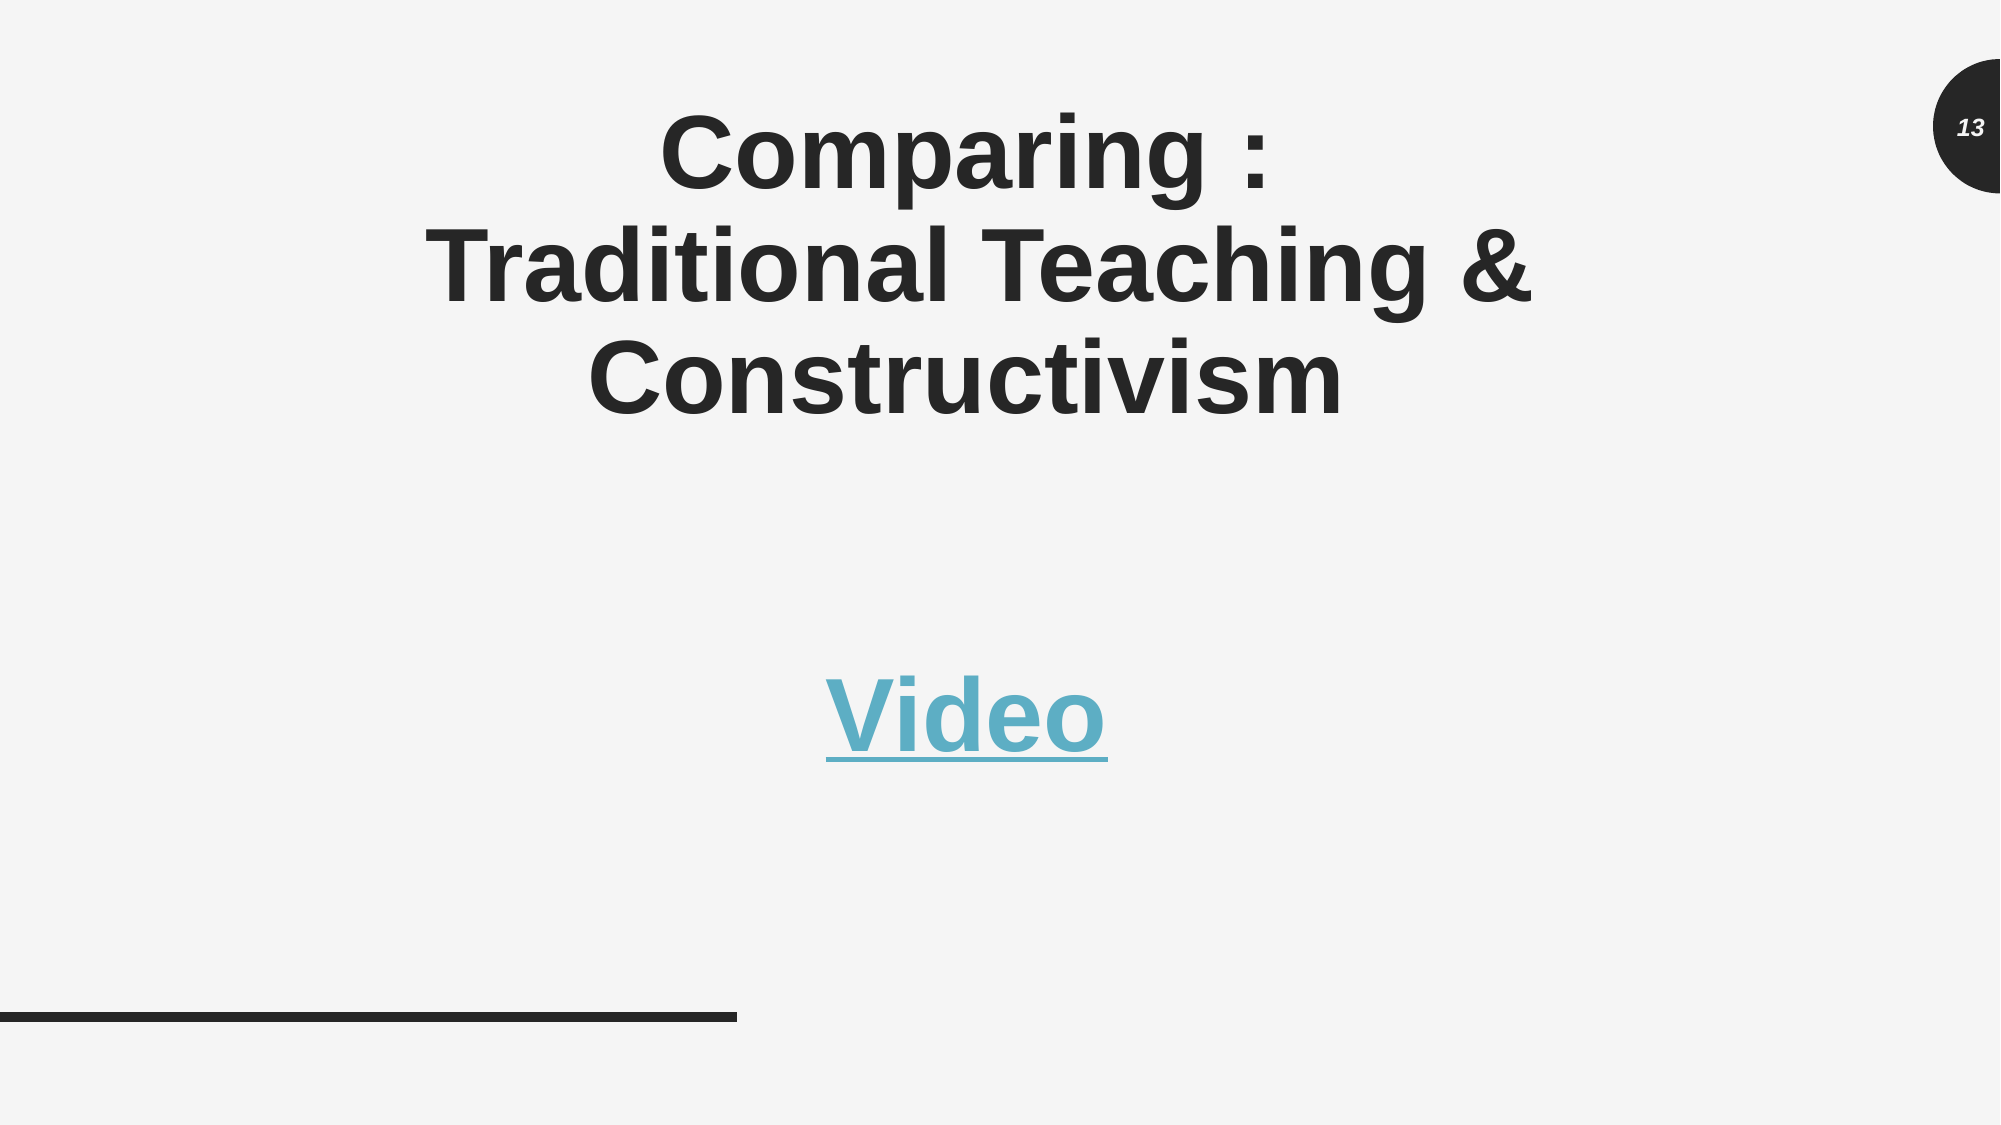

# Comparing : Traditional Teaching & Constructivism Video
13